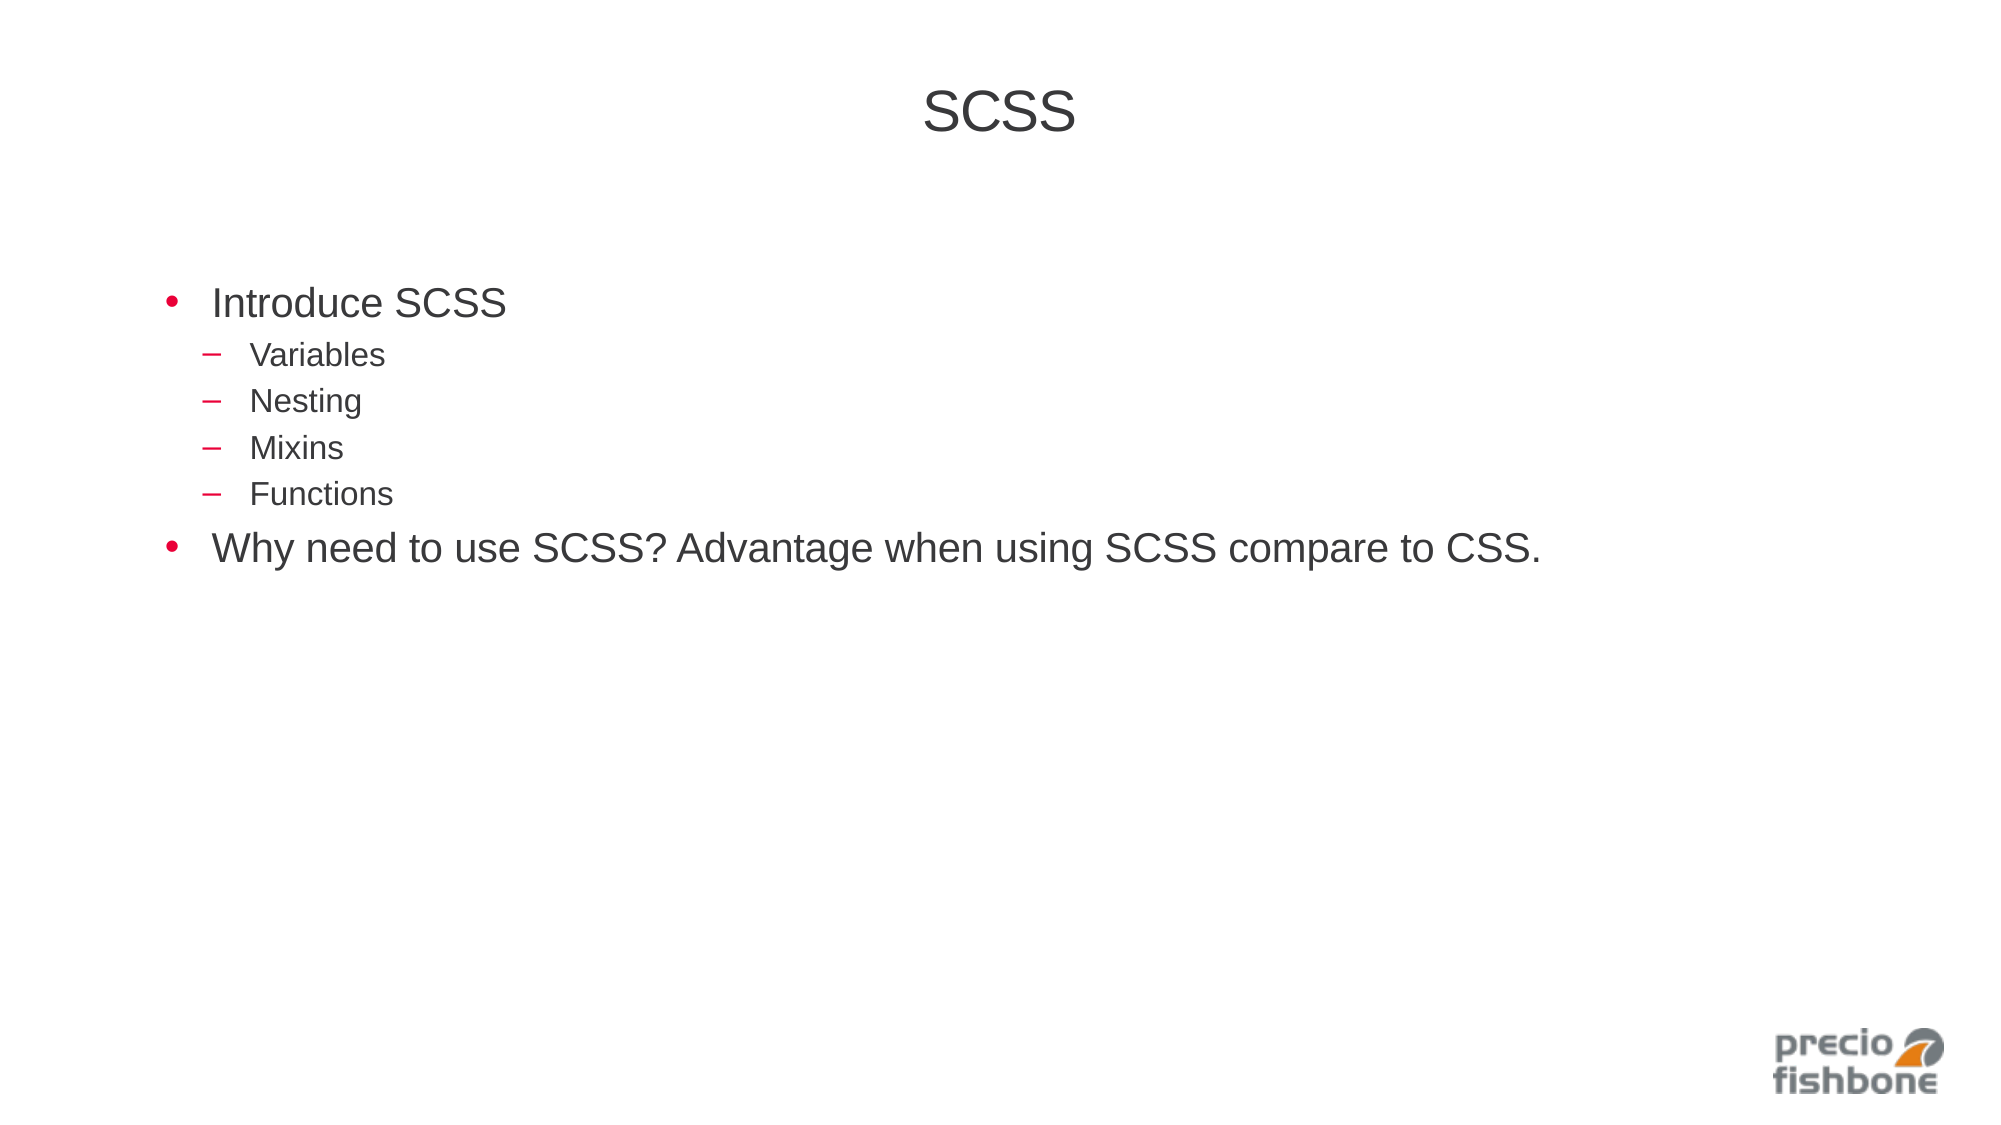

# SCSS

Introduce SCSS
Variables
Nesting
Mixins
Functions
Why need to use SCSS? Advantage when using SCSS compare to CSS.